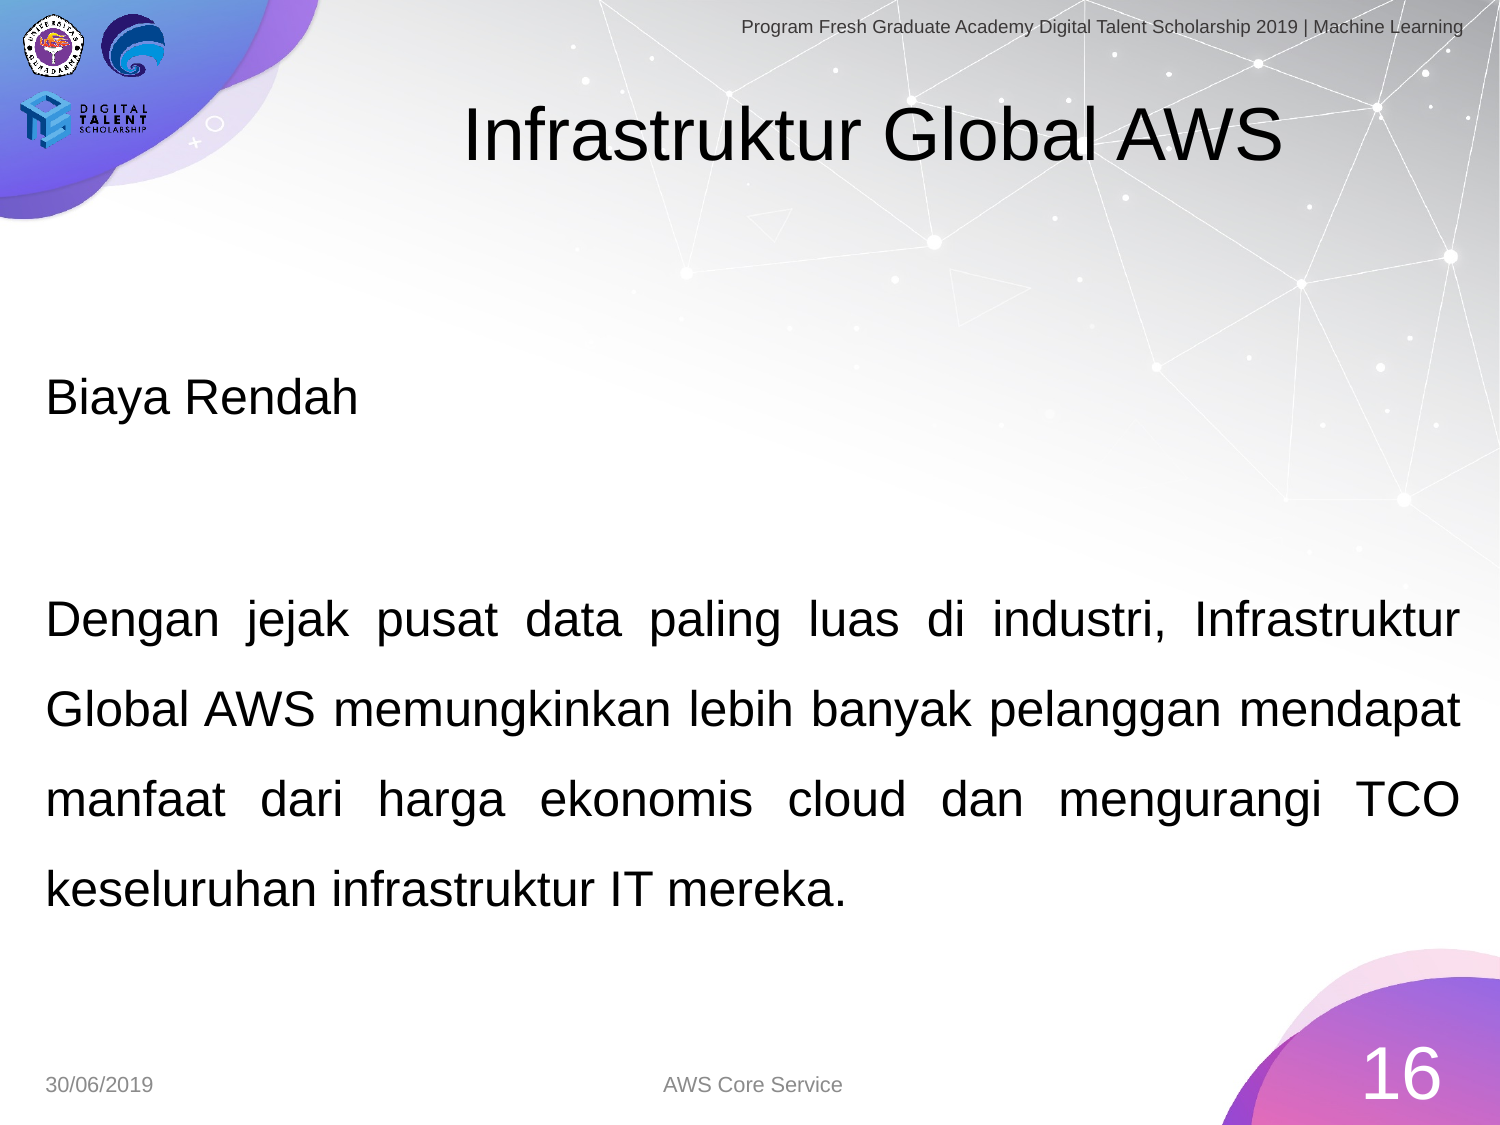

# Infrastruktur Global AWS
Biaya Rendah

Dengan jejak pusat data paling luas di industri, Infrastruktur Global AWS memungkinkan lebih banyak pelanggan mendapat manfaat dari harga ekonomis cloud dan mengurangi TCO keseluruhan infrastruktur IT mereka.
16
AWS Core Service
30/06/2019